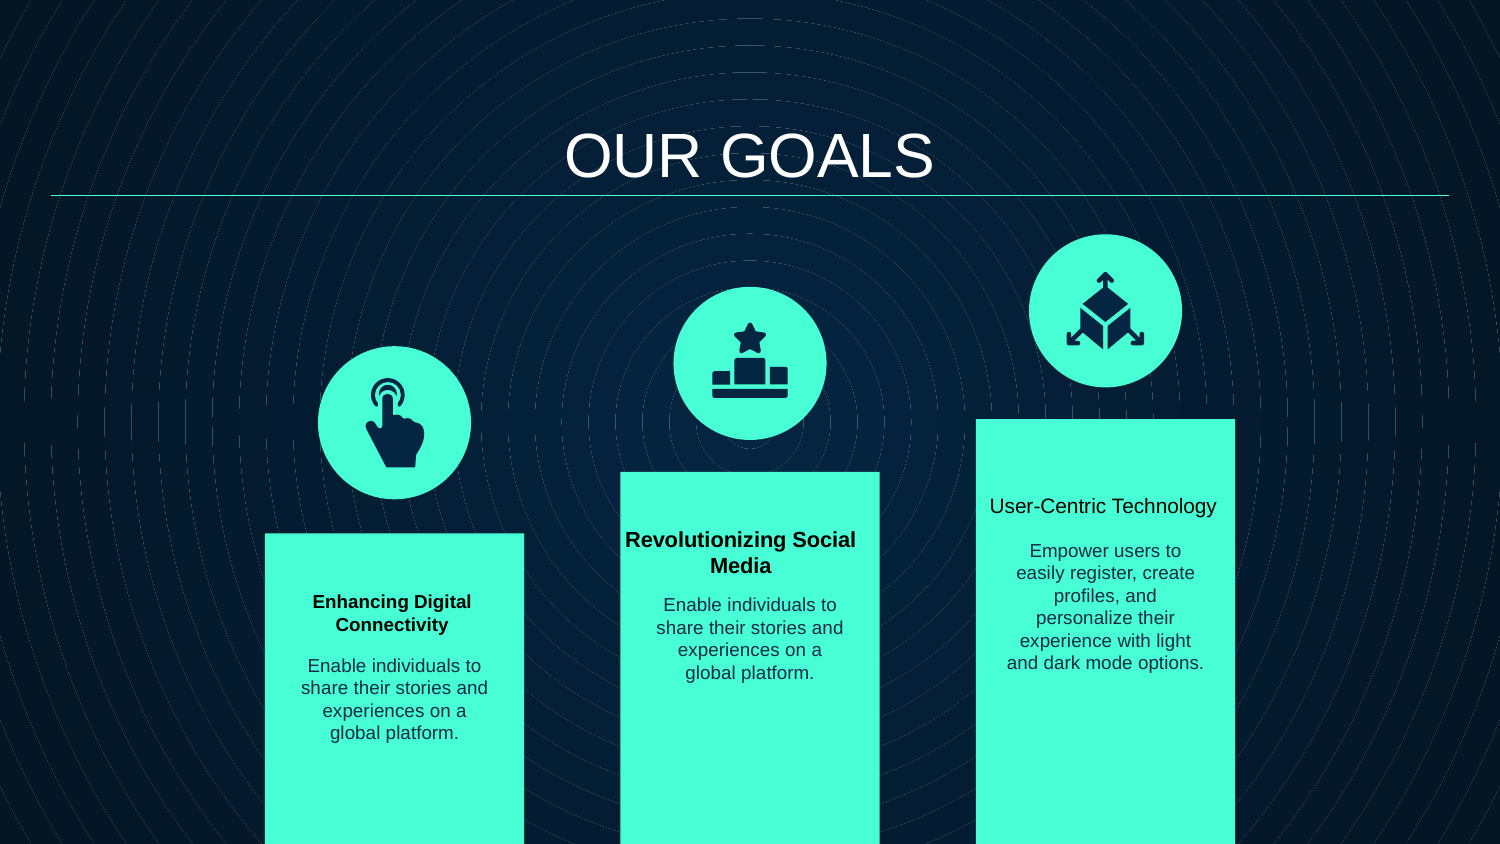

OUR GOALS

User-Centric Technology
Empower users to easily register, create profiles, and personalize their experience with light and dark mode options.

# Revolutionizing Social Media
Enable individuals to share their stories and experiences on a global platform.
Enhancing Digital Connectivity
Enable individuals to share their stories and experiences on a global platform.